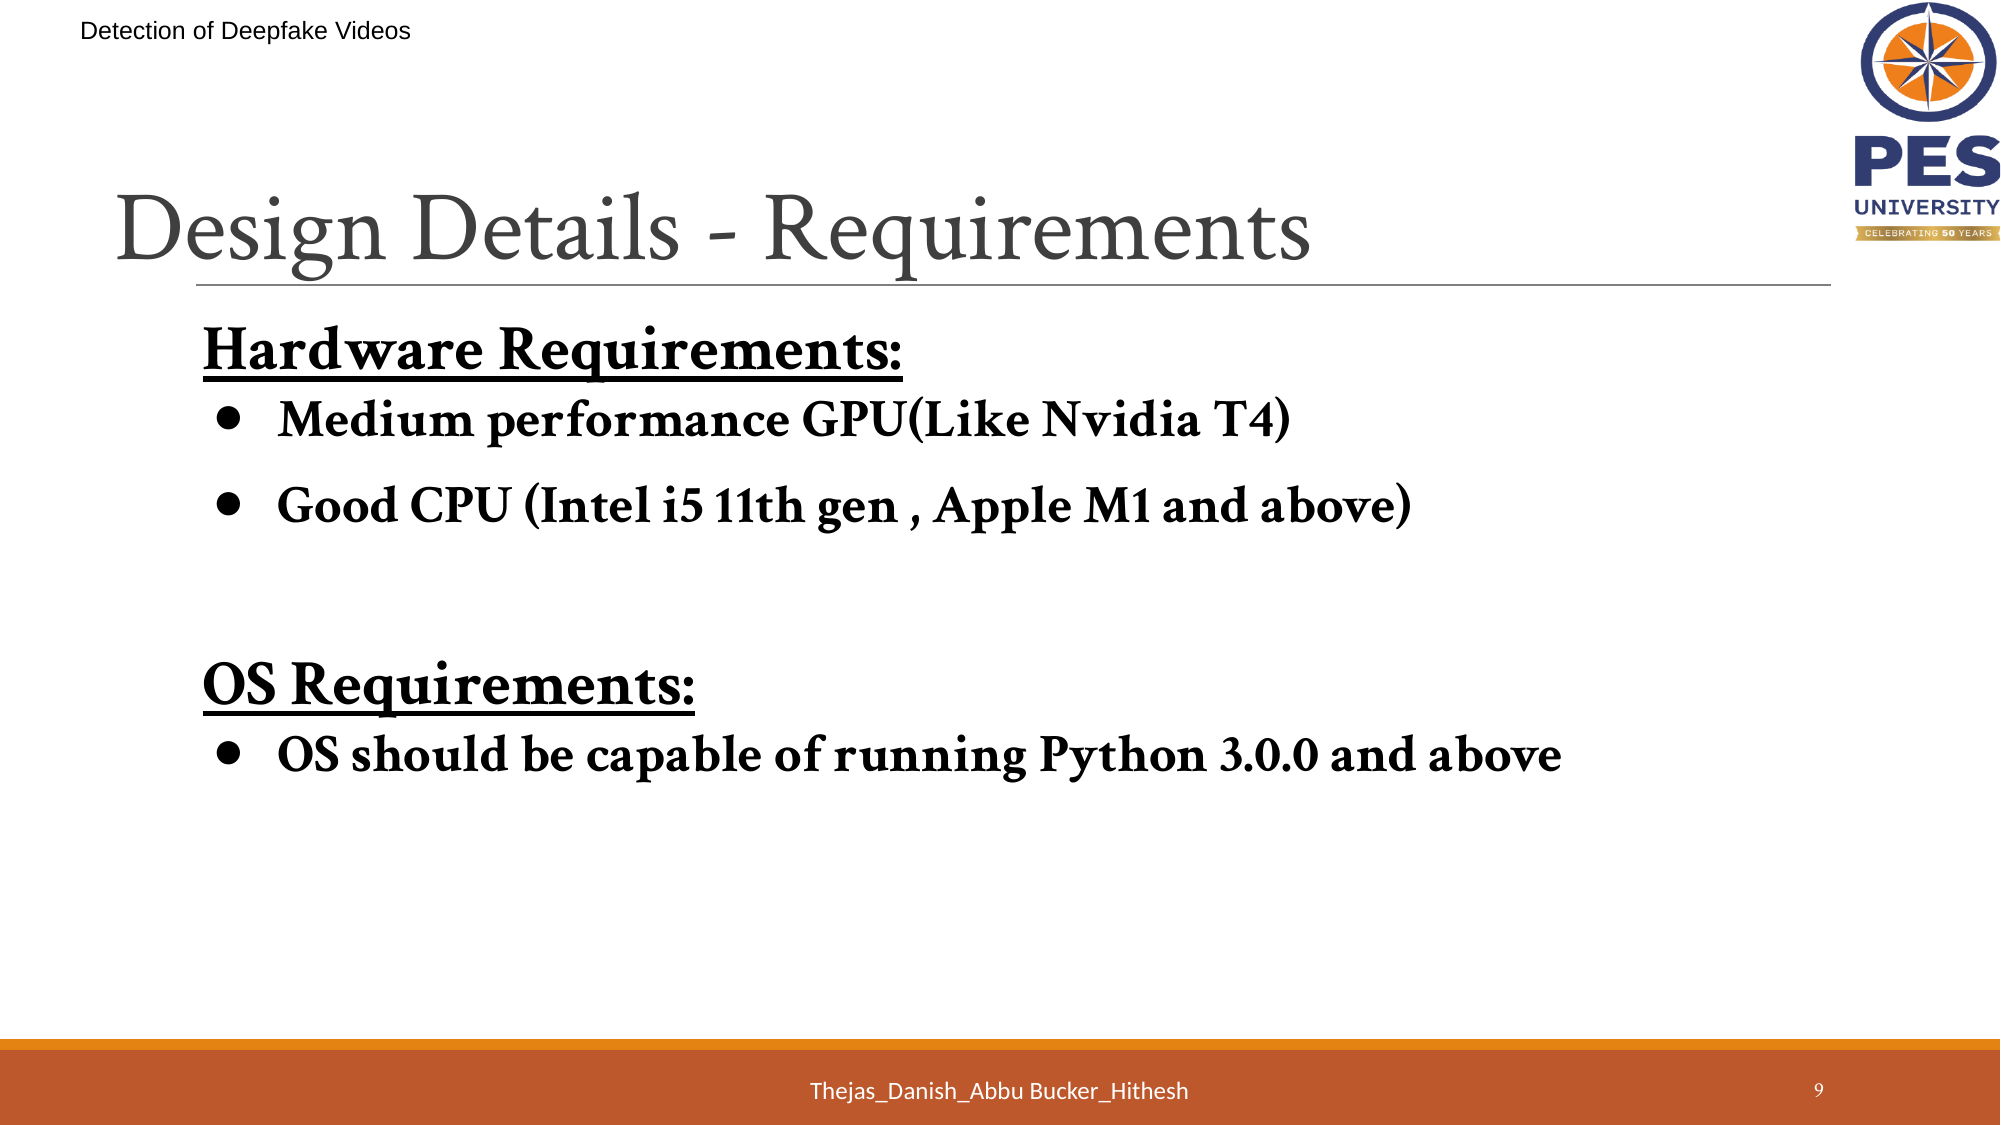

Detection of Deepfake Videos
# Design Details - Requirements
Hardware Requirements:
Medium performance GPU(Like Nvidia T4)
Good CPU (Intel i5 11th gen , Apple M1 and above)

OS Requirements:
OS should be capable of running Python 3.0.0 and above

Thejas_Danish_Abbu Bucker_Hithesh
9